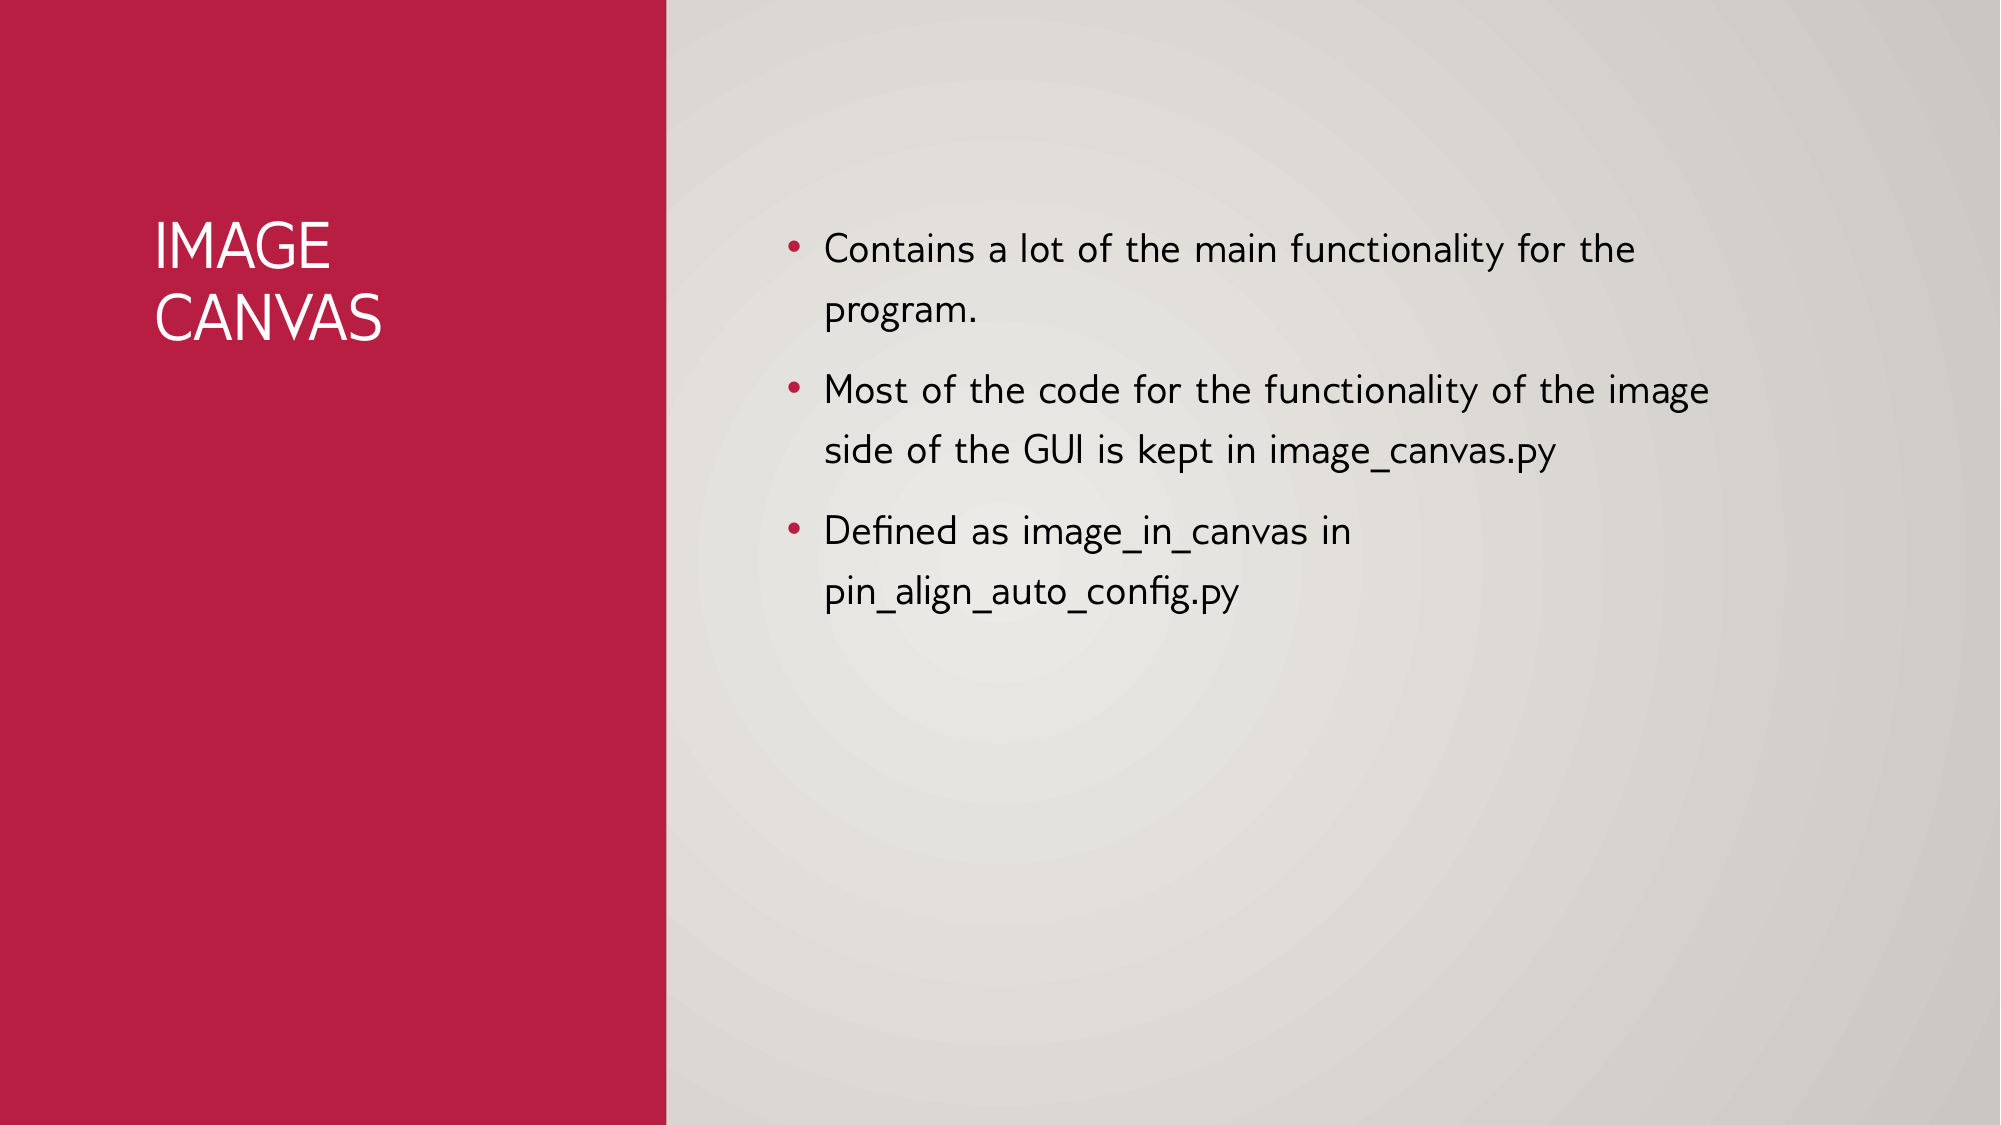

# Image Canvas
Contains a lot of the main functionality for the program.
Most of the code for the functionality of the image side of the GUI is kept in image_canvas.py
Defined as image_in_canvas in pin_align_auto_config.py